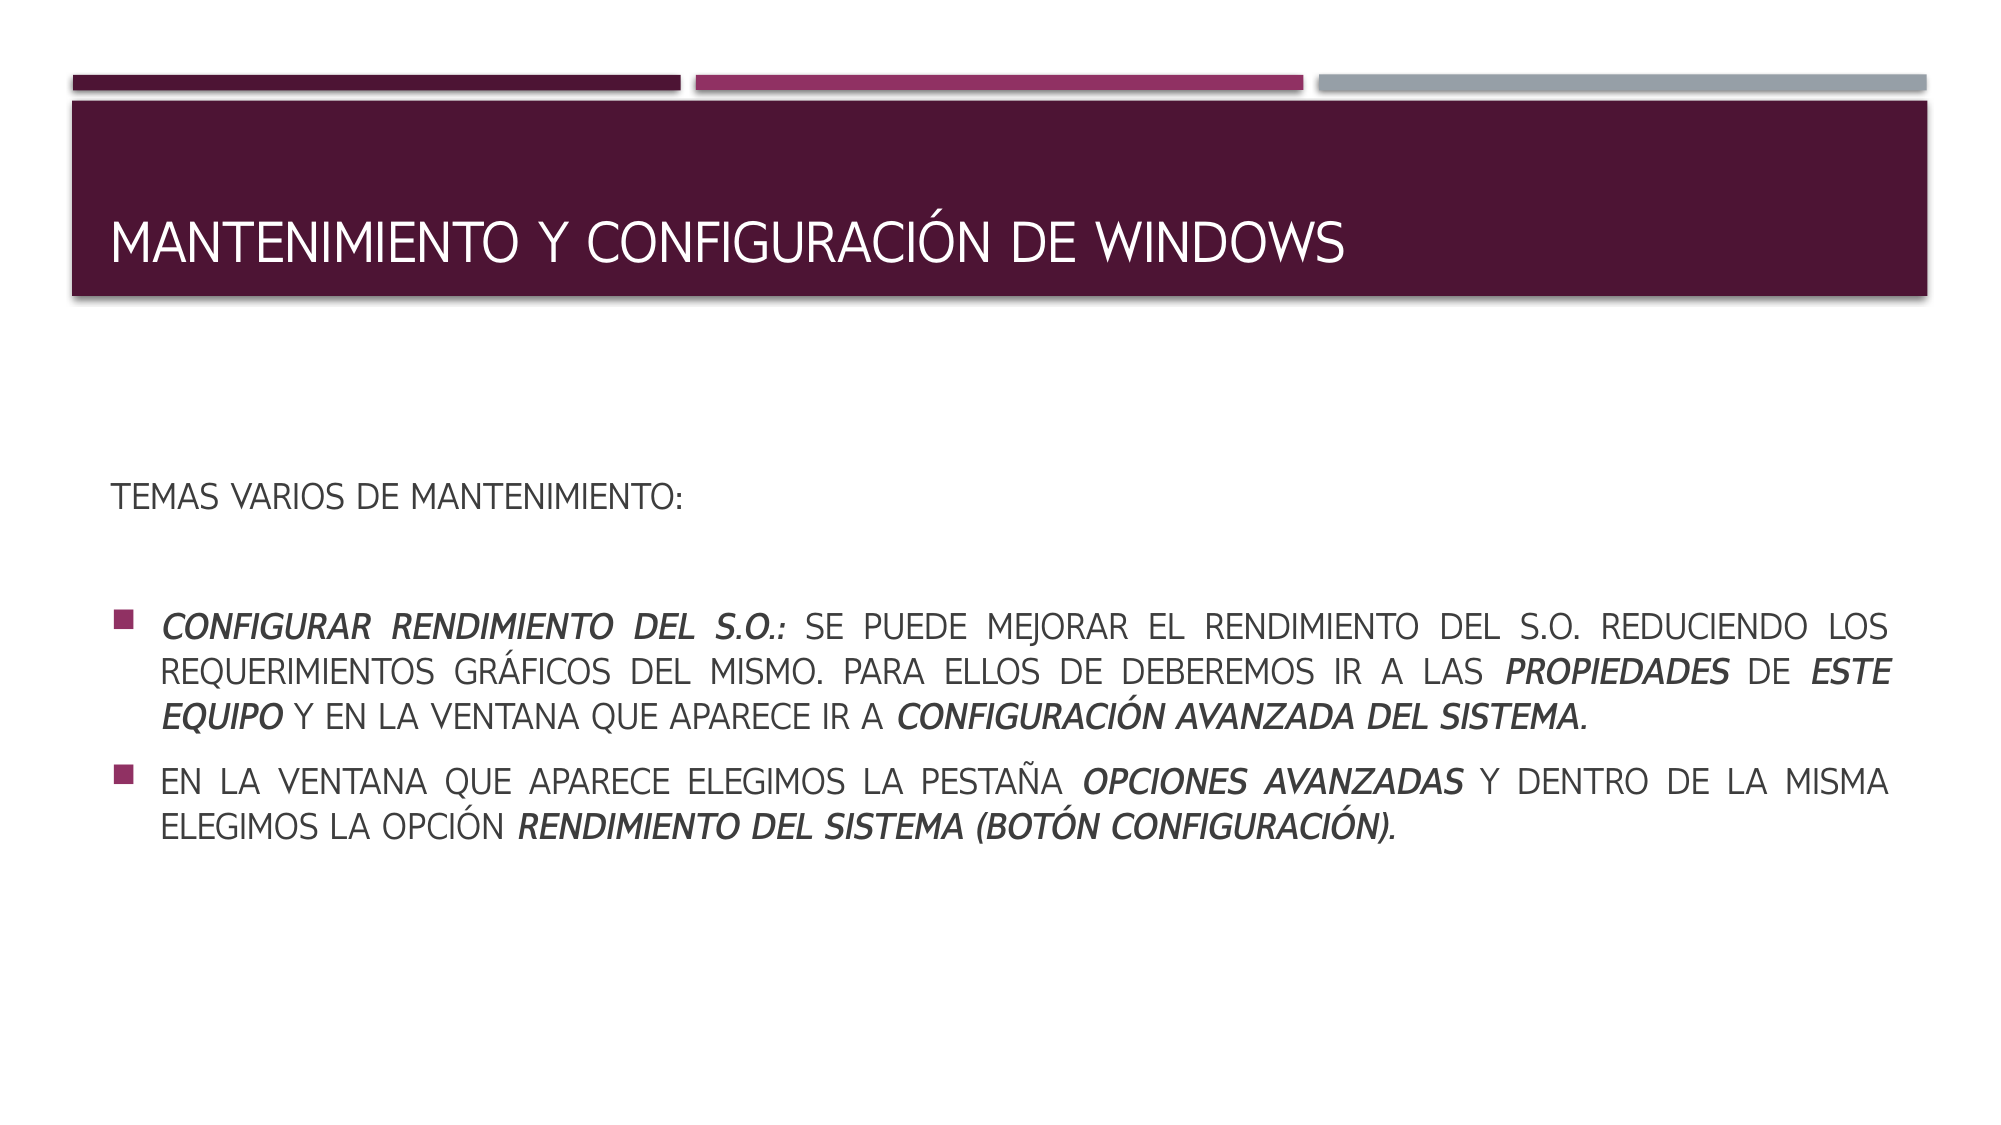

# MANTENIMIENTO Y CONFIGURACIÓN DE WINDOWS
TEMAS VARIOS DE MANTENIMIENTO:

CONFIGURAR RENDIMIENTO DEL S.O.: SE PUEDE MEJORAR EL RENDIMIENTO DEL S.O. REDUCIENDO LOS REQUERIMIENTOS GRÁFICOS DEL MISMO. PARA ELLOS DE DEBEREMOS IR A LAS PROPIEDADES DE ESTE EQUIPO Y EN LA VENTANA QUE APARECE IR A CONFIGURACIÓN AVANZADA DEL SISTEMA.
EN LA VENTANA QUE APARECE ELEGIMOS LA PESTAÑA OPCIONES AVANZADAS Y DENTRO DE LA MISMA ELEGIMOS LA OPCIÓN RENDIMIENTO DEL SISTEMA (BOTÓN CONFIGURACIÓN).